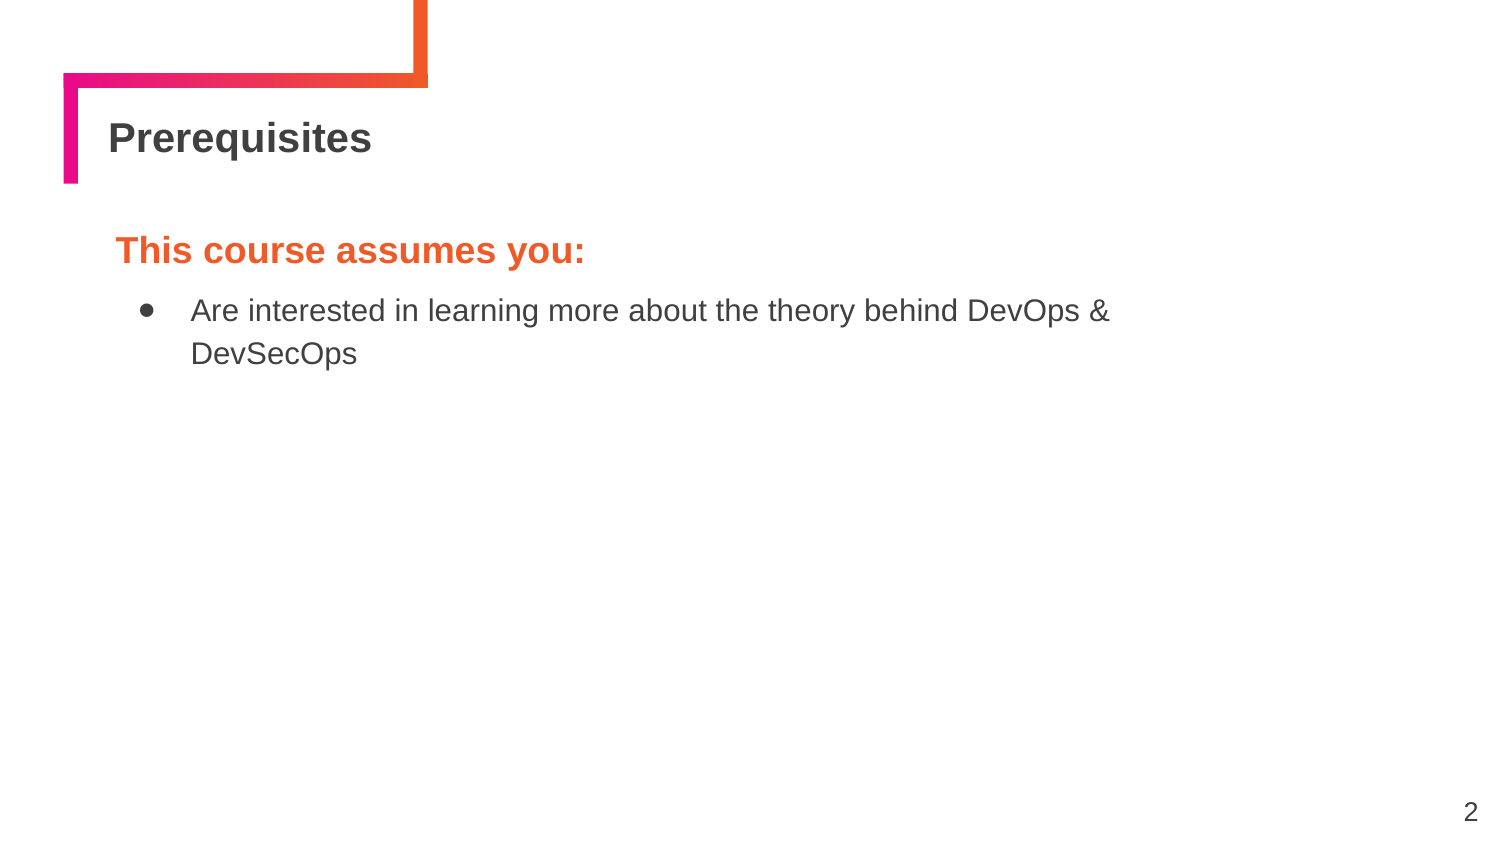

# Prerequisites
This course assumes you:
Are interested in learning more about the theory behind DevOps & DevSecOps
2